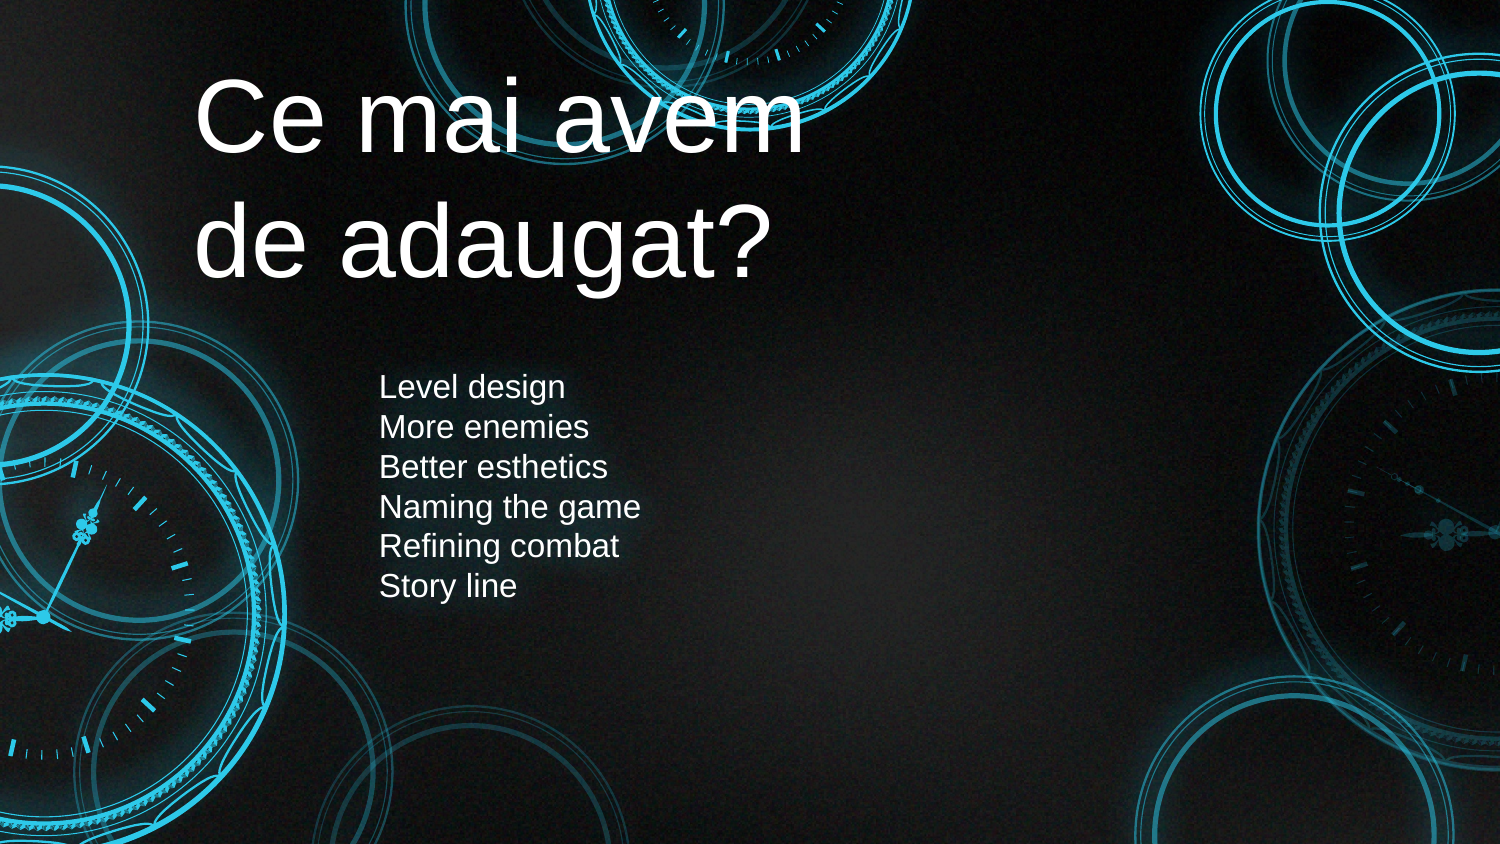

# Ce mai avem de adaugat?

Level design
More enemies
Better esthetics
Naming the game
Refining combat
Story line